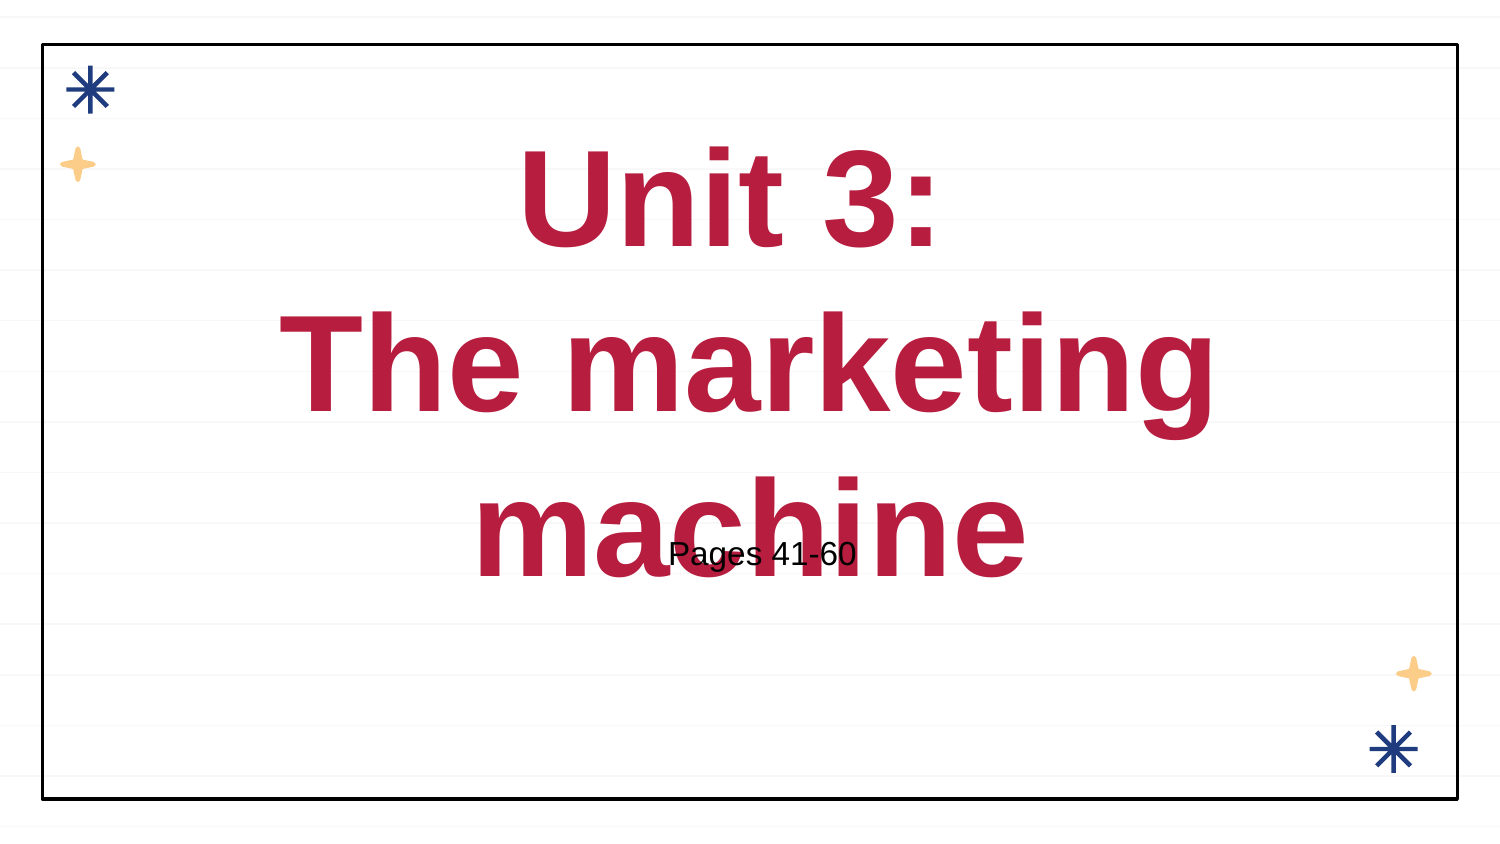

# Unit 3: The marketing machine
Pages 41-60